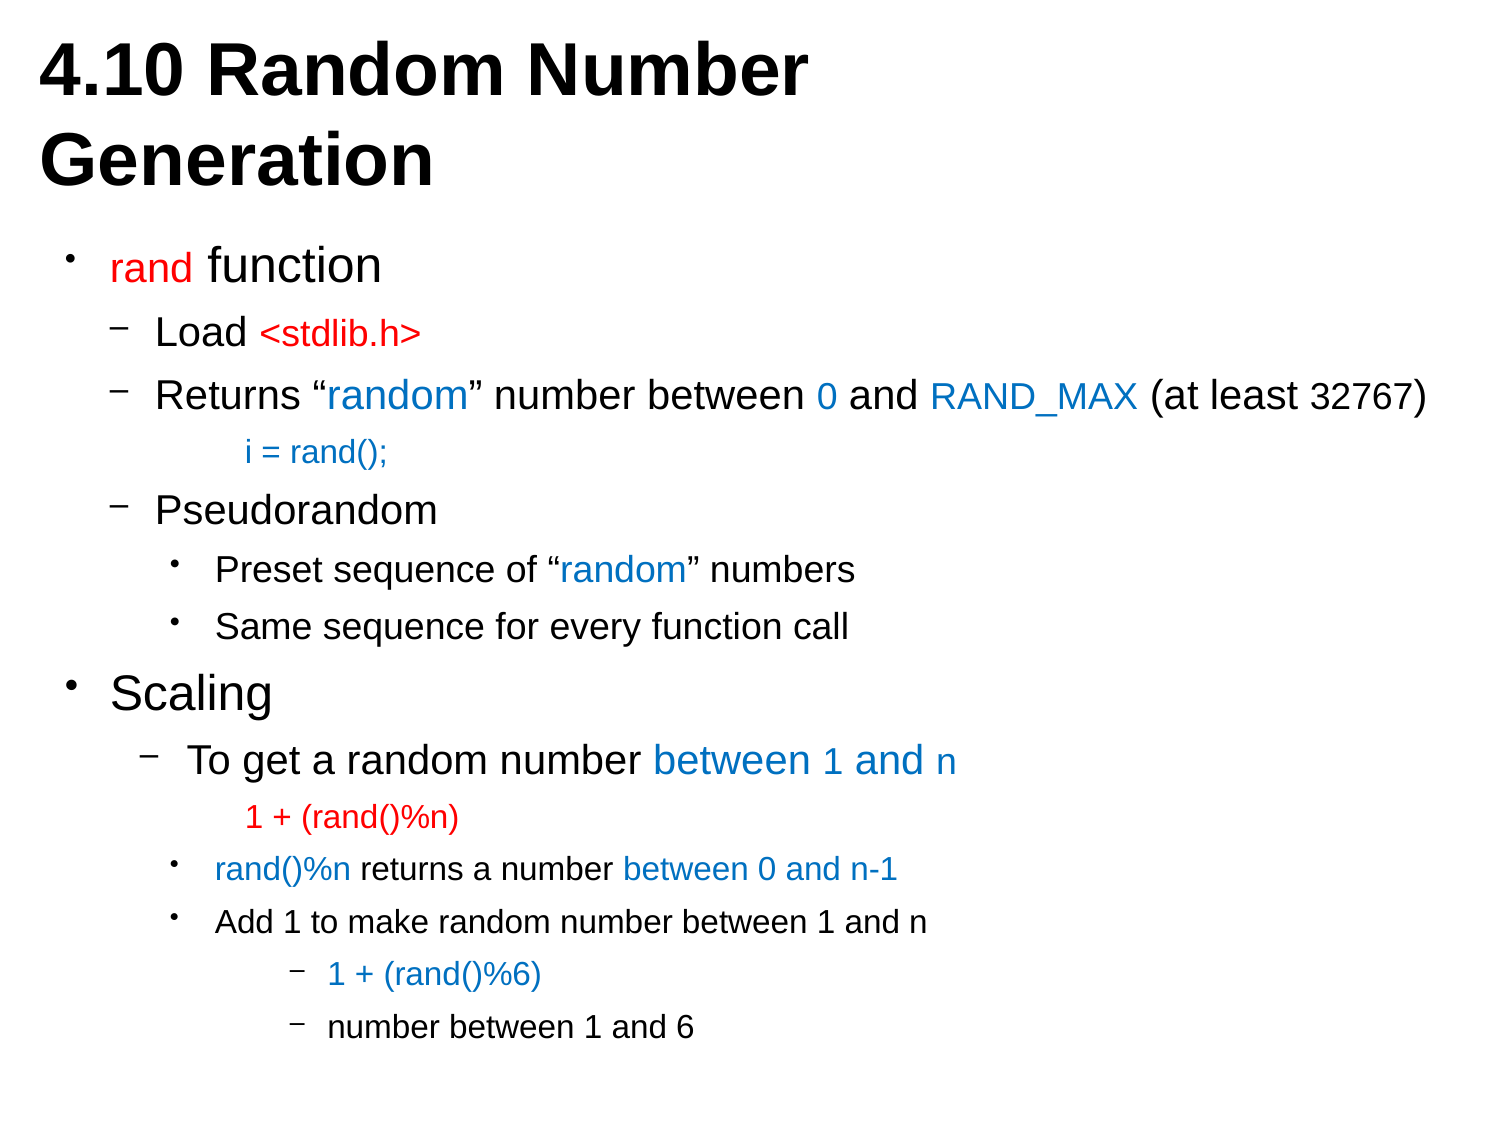

# 4.10 Random Number Generation
rand function
Load <stdlib.h>
Returns “random” number between 0 and RAND_MAX (at least 32767)
i = rand();
Pseudorandom
Preset sequence of “random” numbers
Same sequence for every function call
Scaling
To get a random number between 1 and n
1 + (rand()%n)
rand()%n returns a number between 0 and n-1
Add 1 to make random number between 1 and n
1 + (rand()%6)
number between 1 and 6